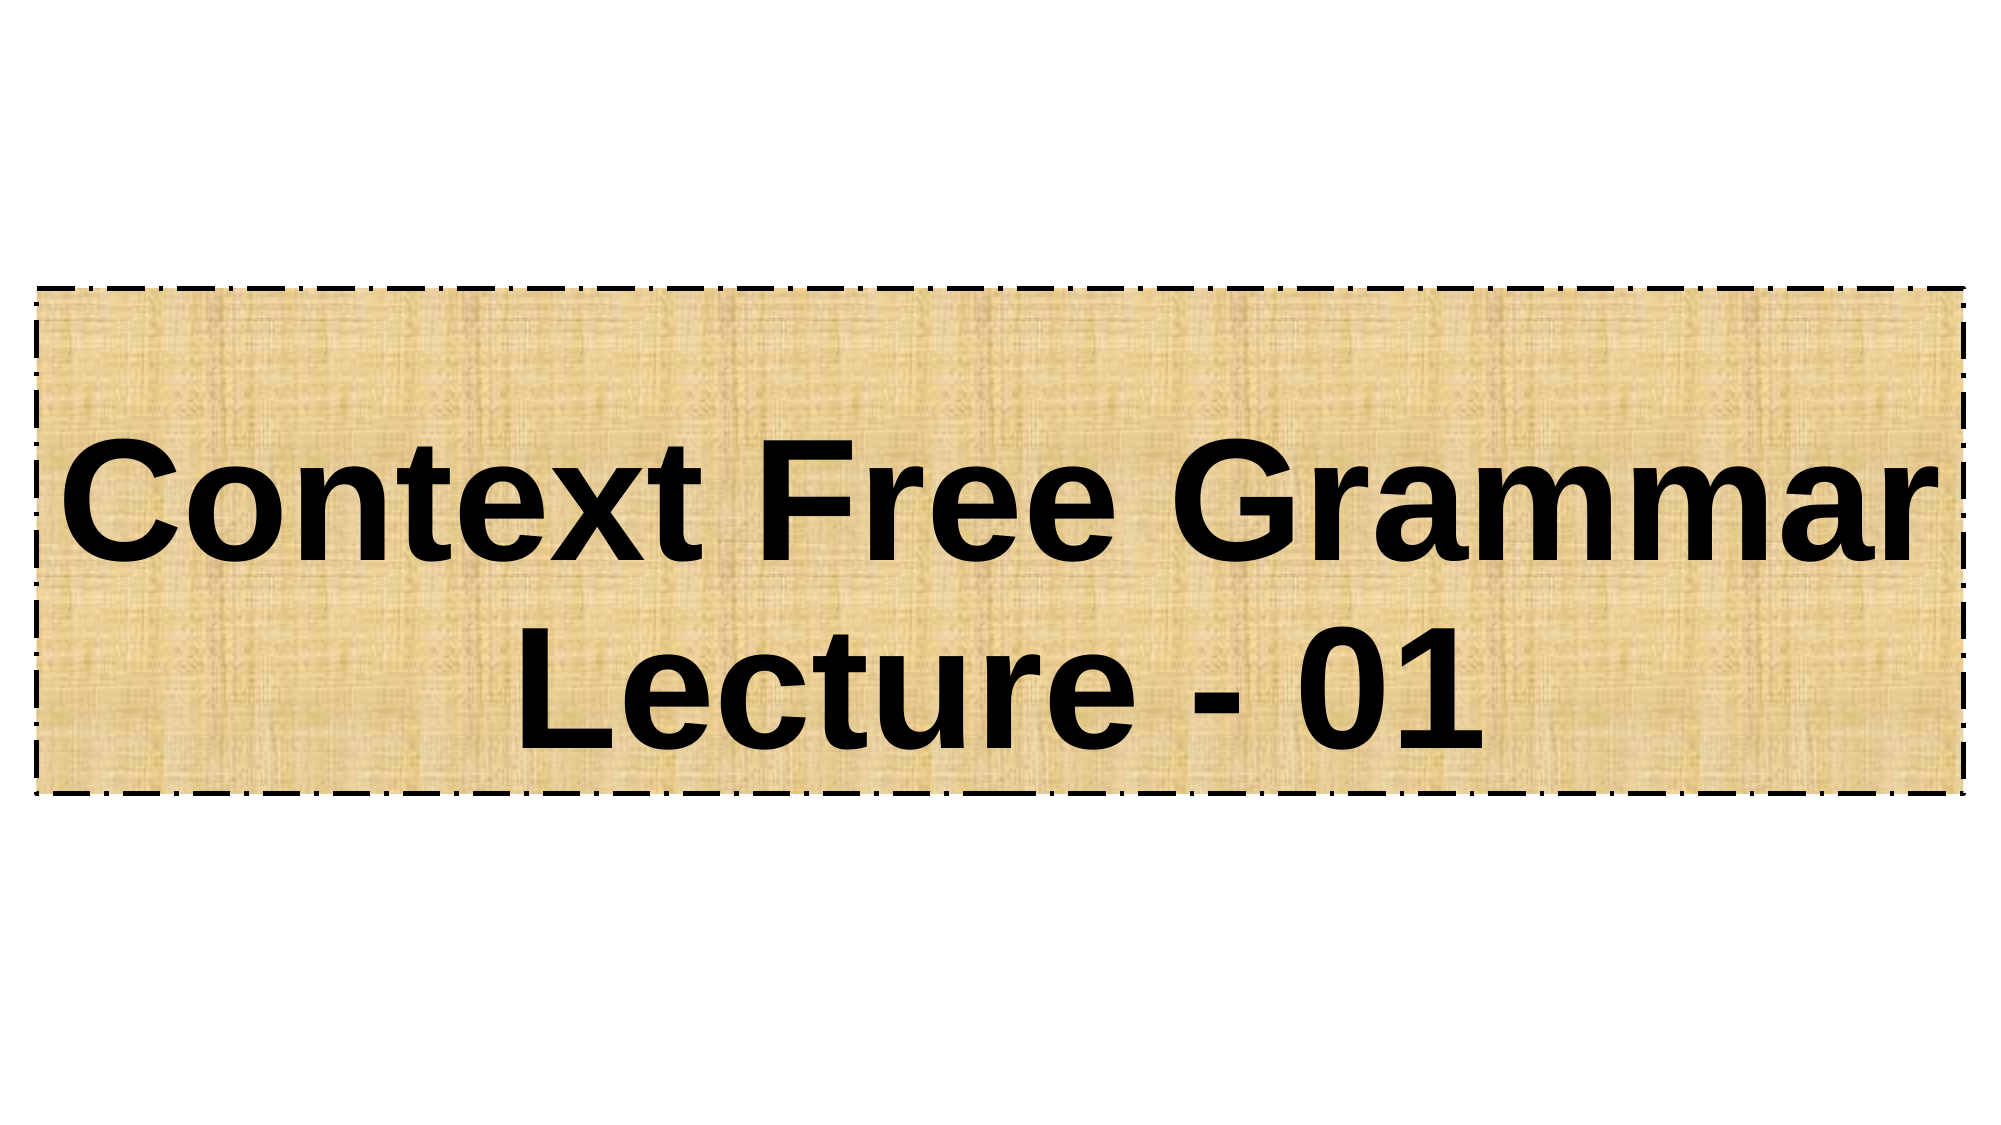

# Context Free Grammar Lecture - 01